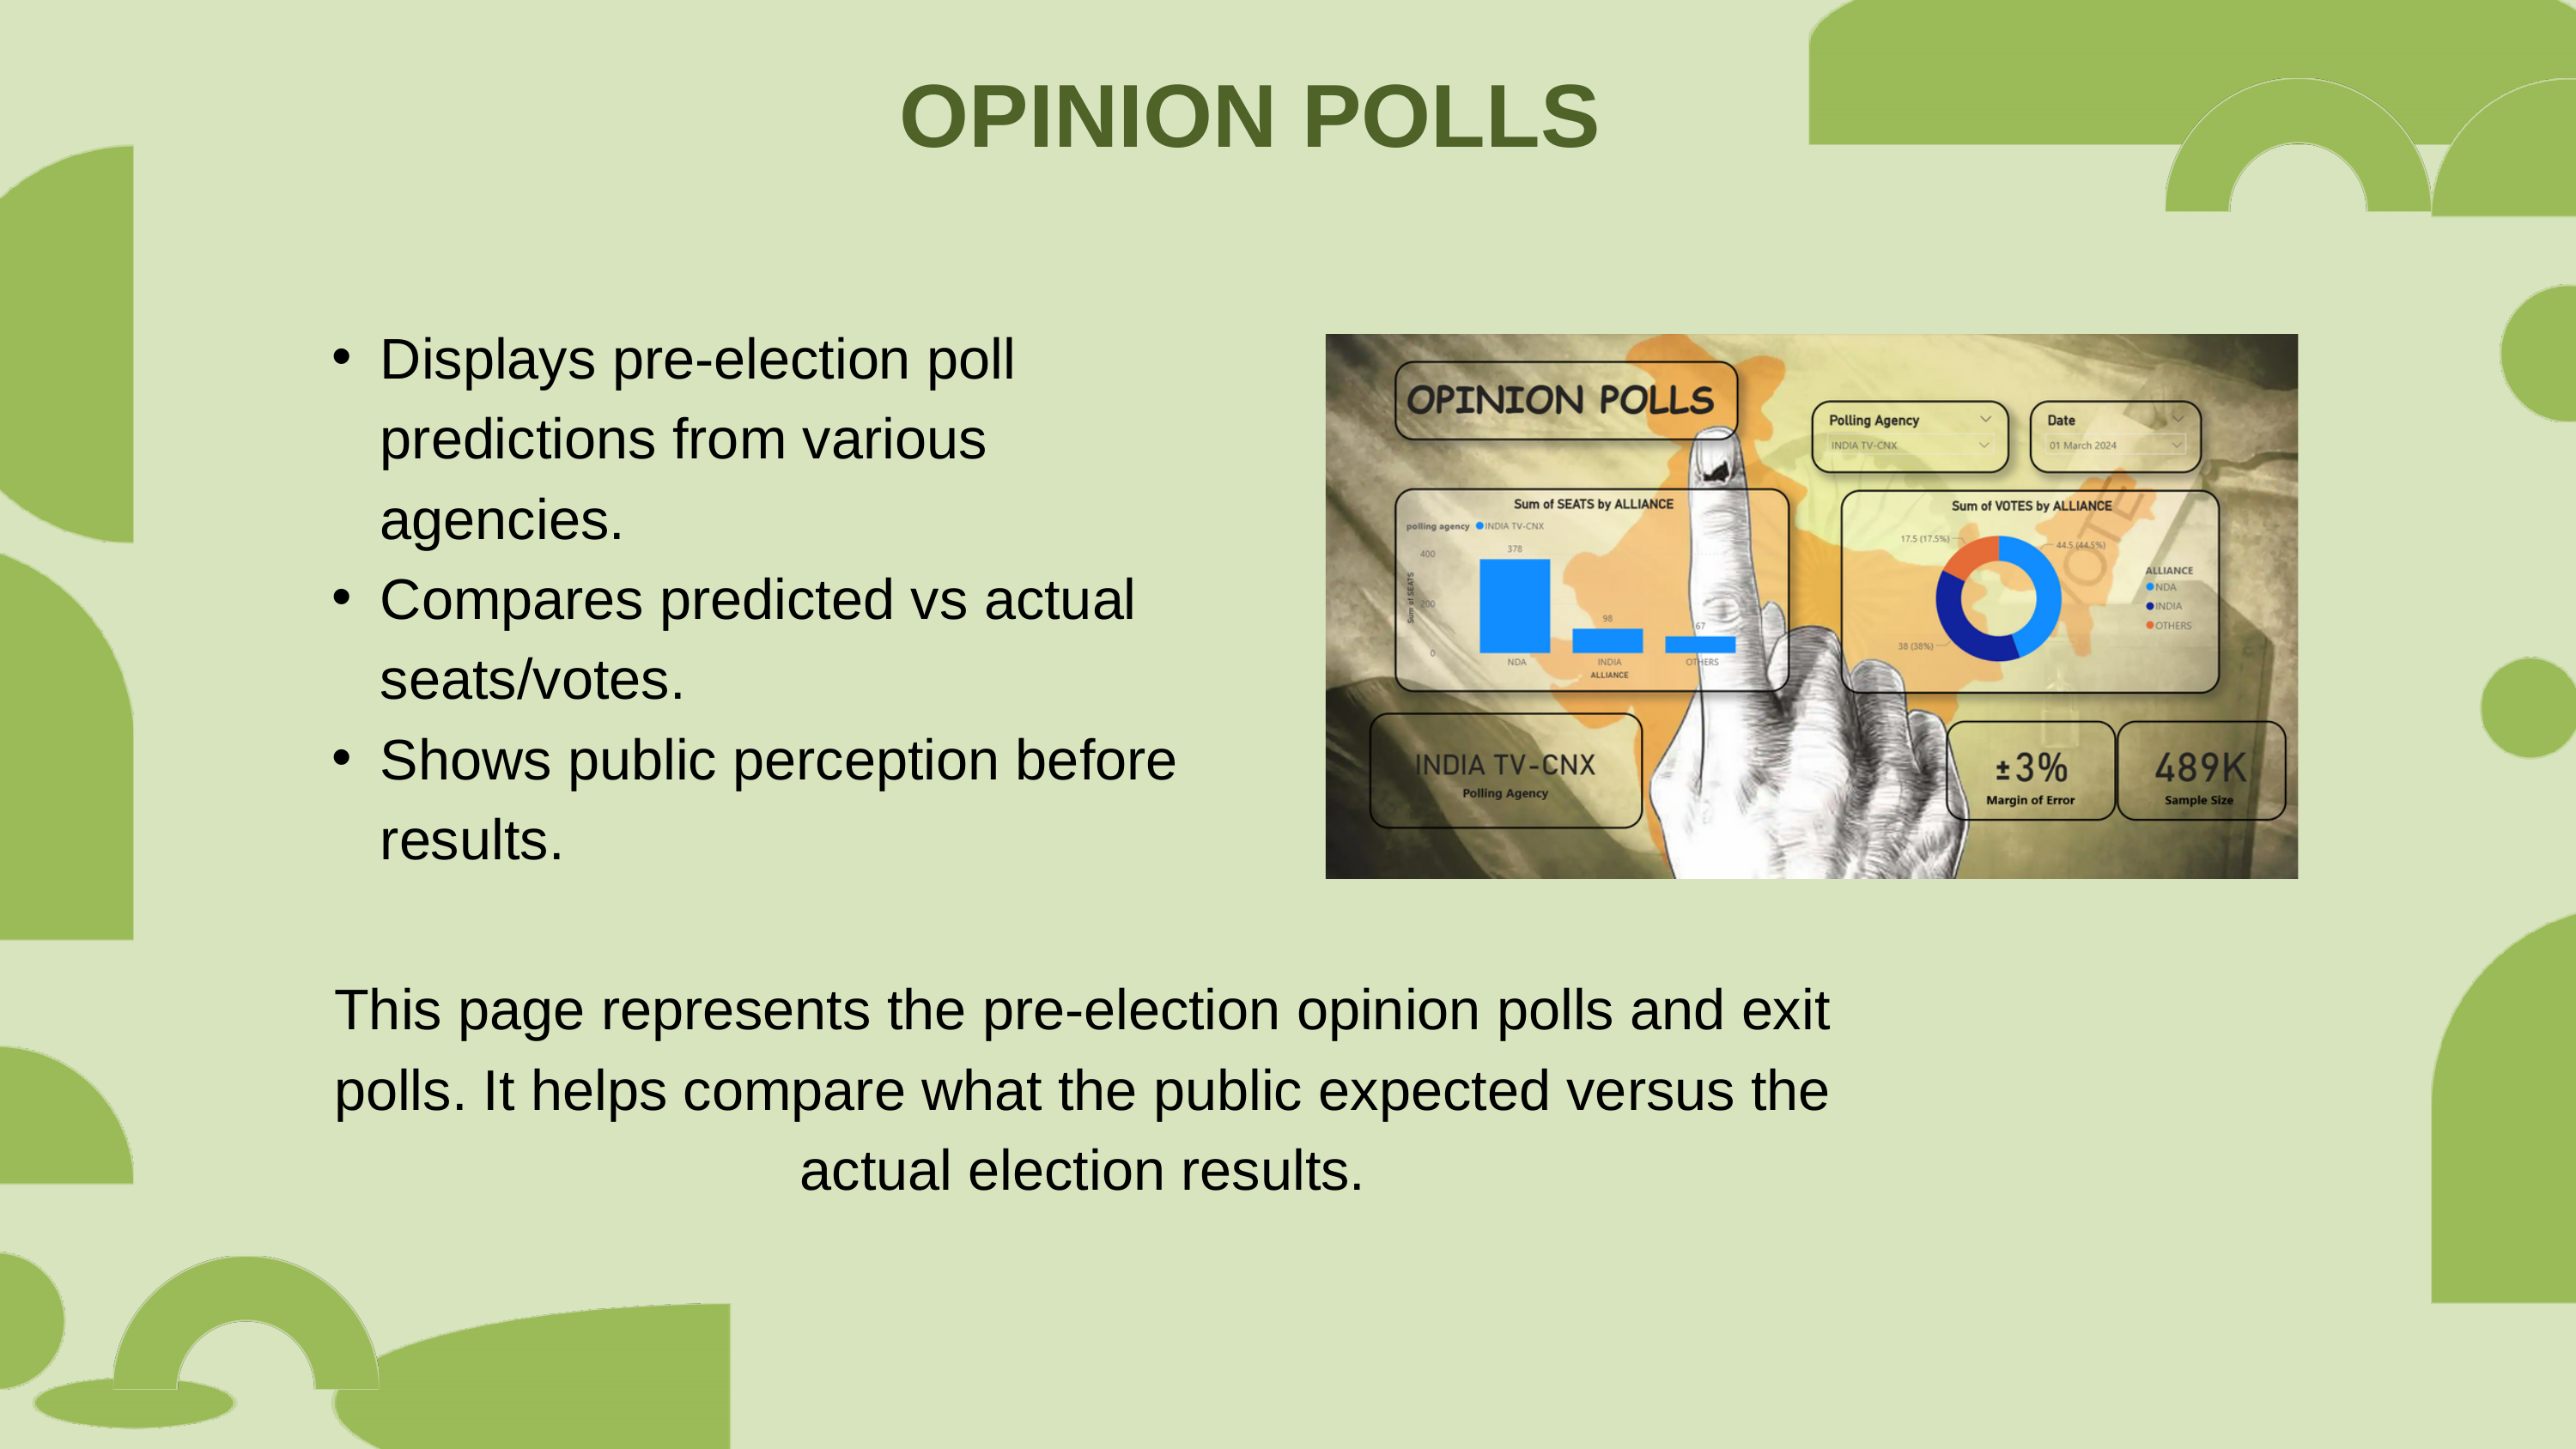

OPINION POLLS

Displays pre-election poll predictions from various agencies.
Compares predicted vs actual seats/votes.
Shows public perception before results.

This page represents the pre-election opinion polls and exit polls. It helps compare what the public expected versus the actual election results.